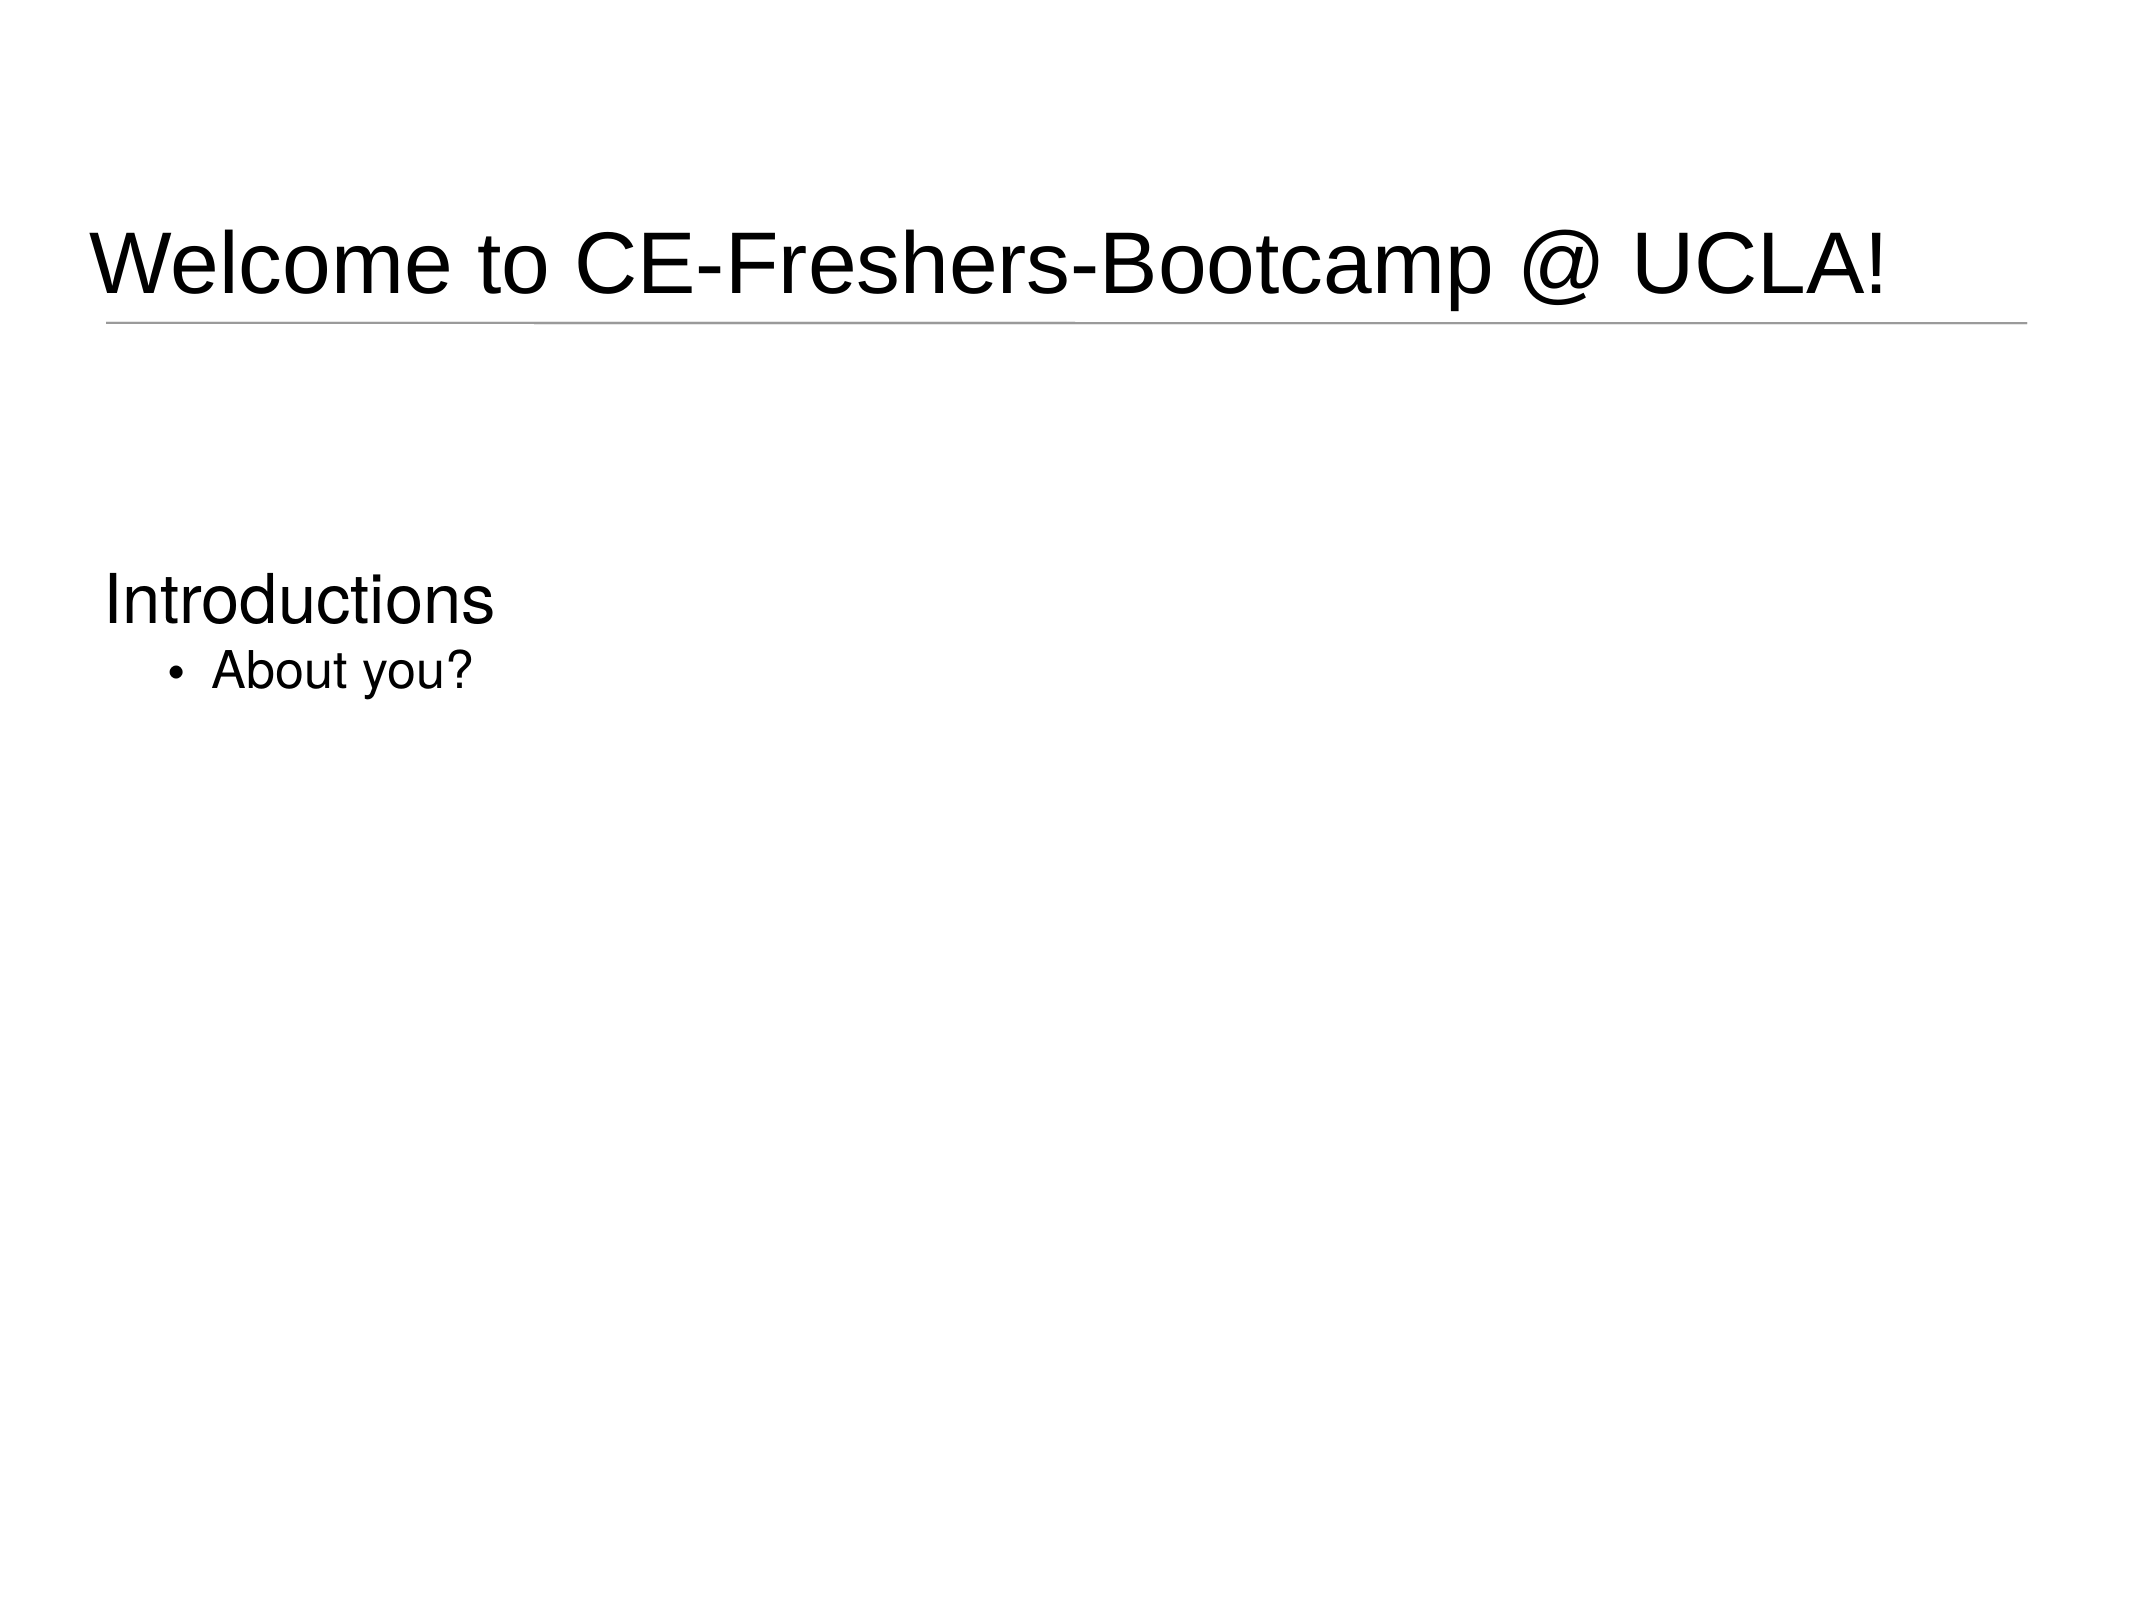

# Welcome to CE-Freshers-Bootcamp @ UCLA!

Introductions
About you?